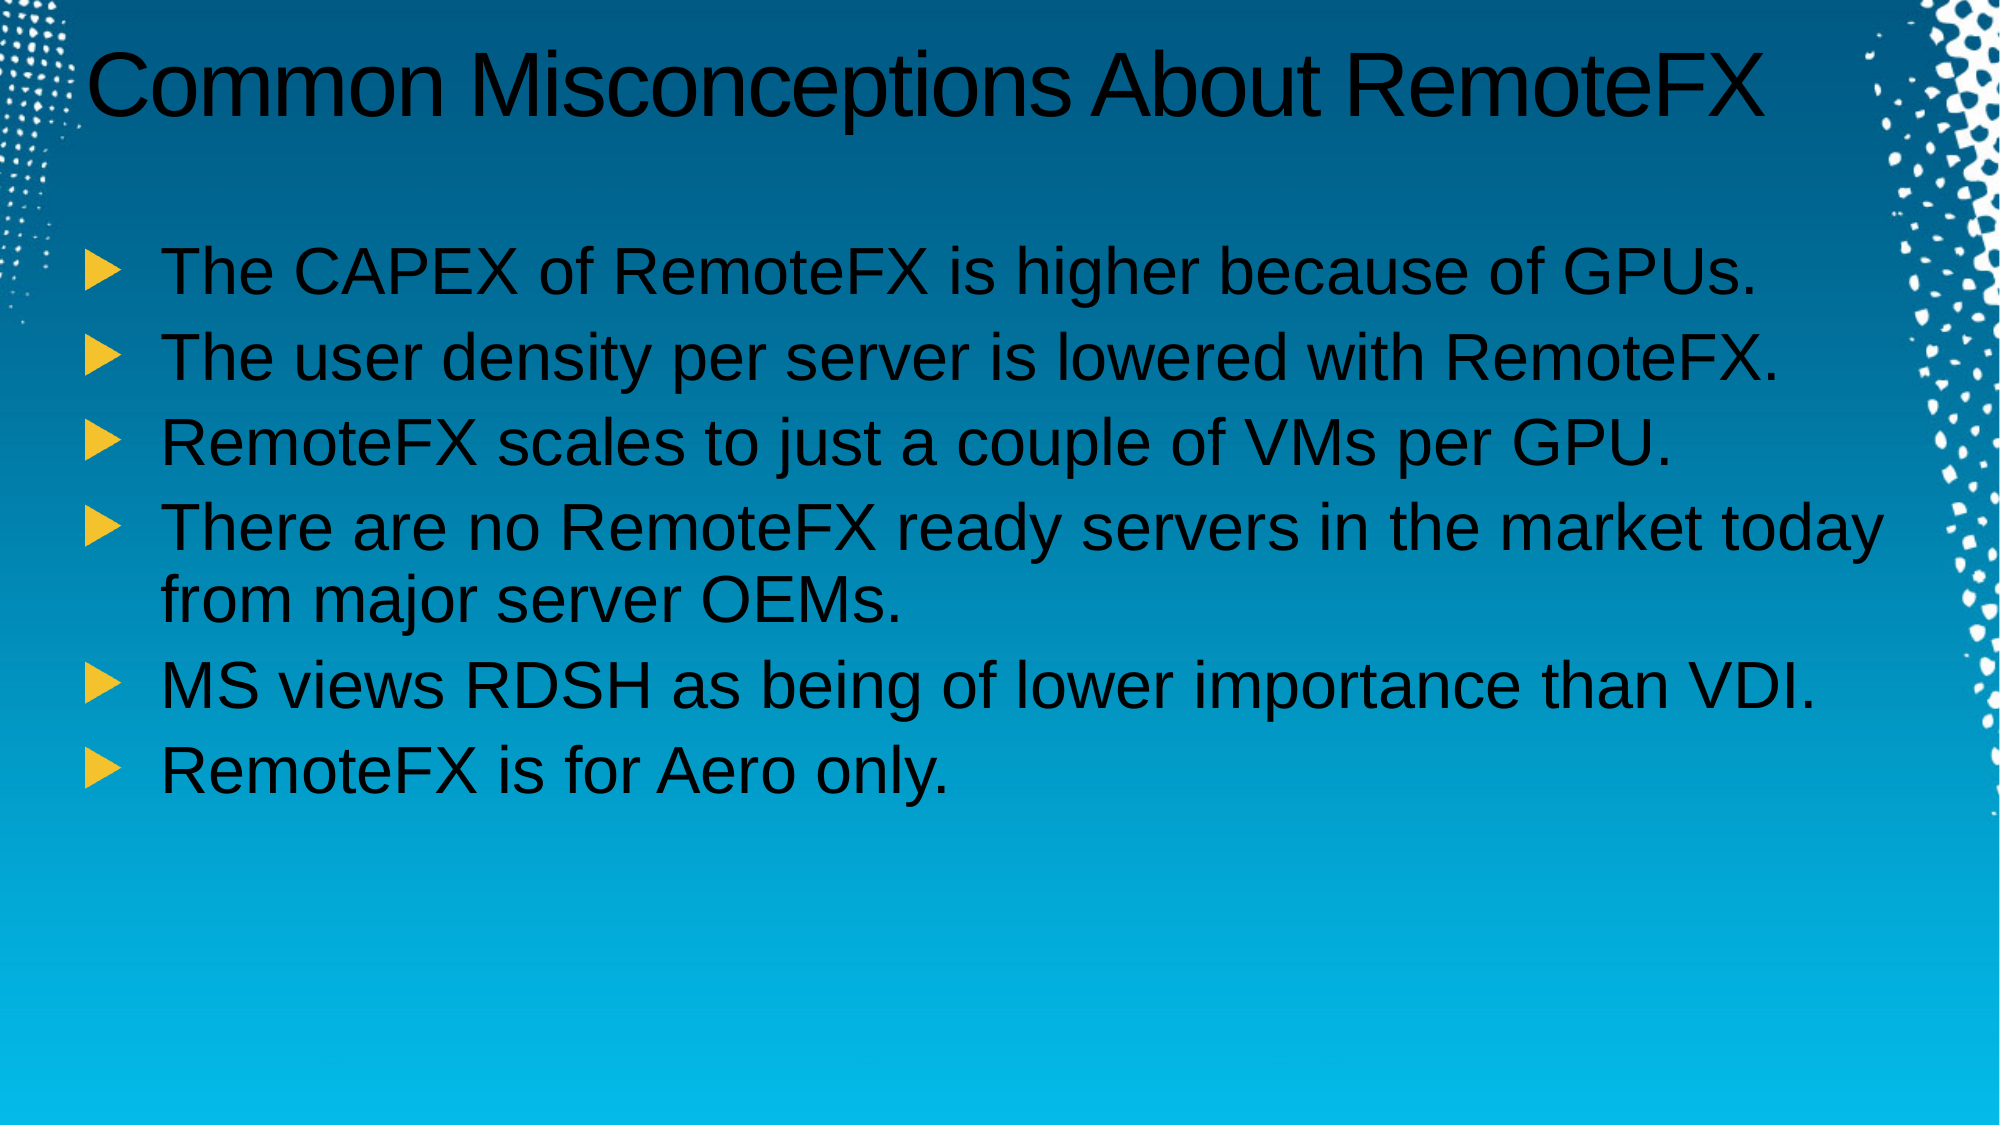

# Common Misconceptions About RemoteFX
The CAPEX of RemoteFX is higher because of GPUs.
The user density per server is lowered with RemoteFX.
RemoteFX scales to just a couple of VMs per GPU.
There are no RemoteFX ready servers in the market today from major server OEMs.
MS views RDSH as being of lower importance than VDI.
RemoteFX is for Aero only.